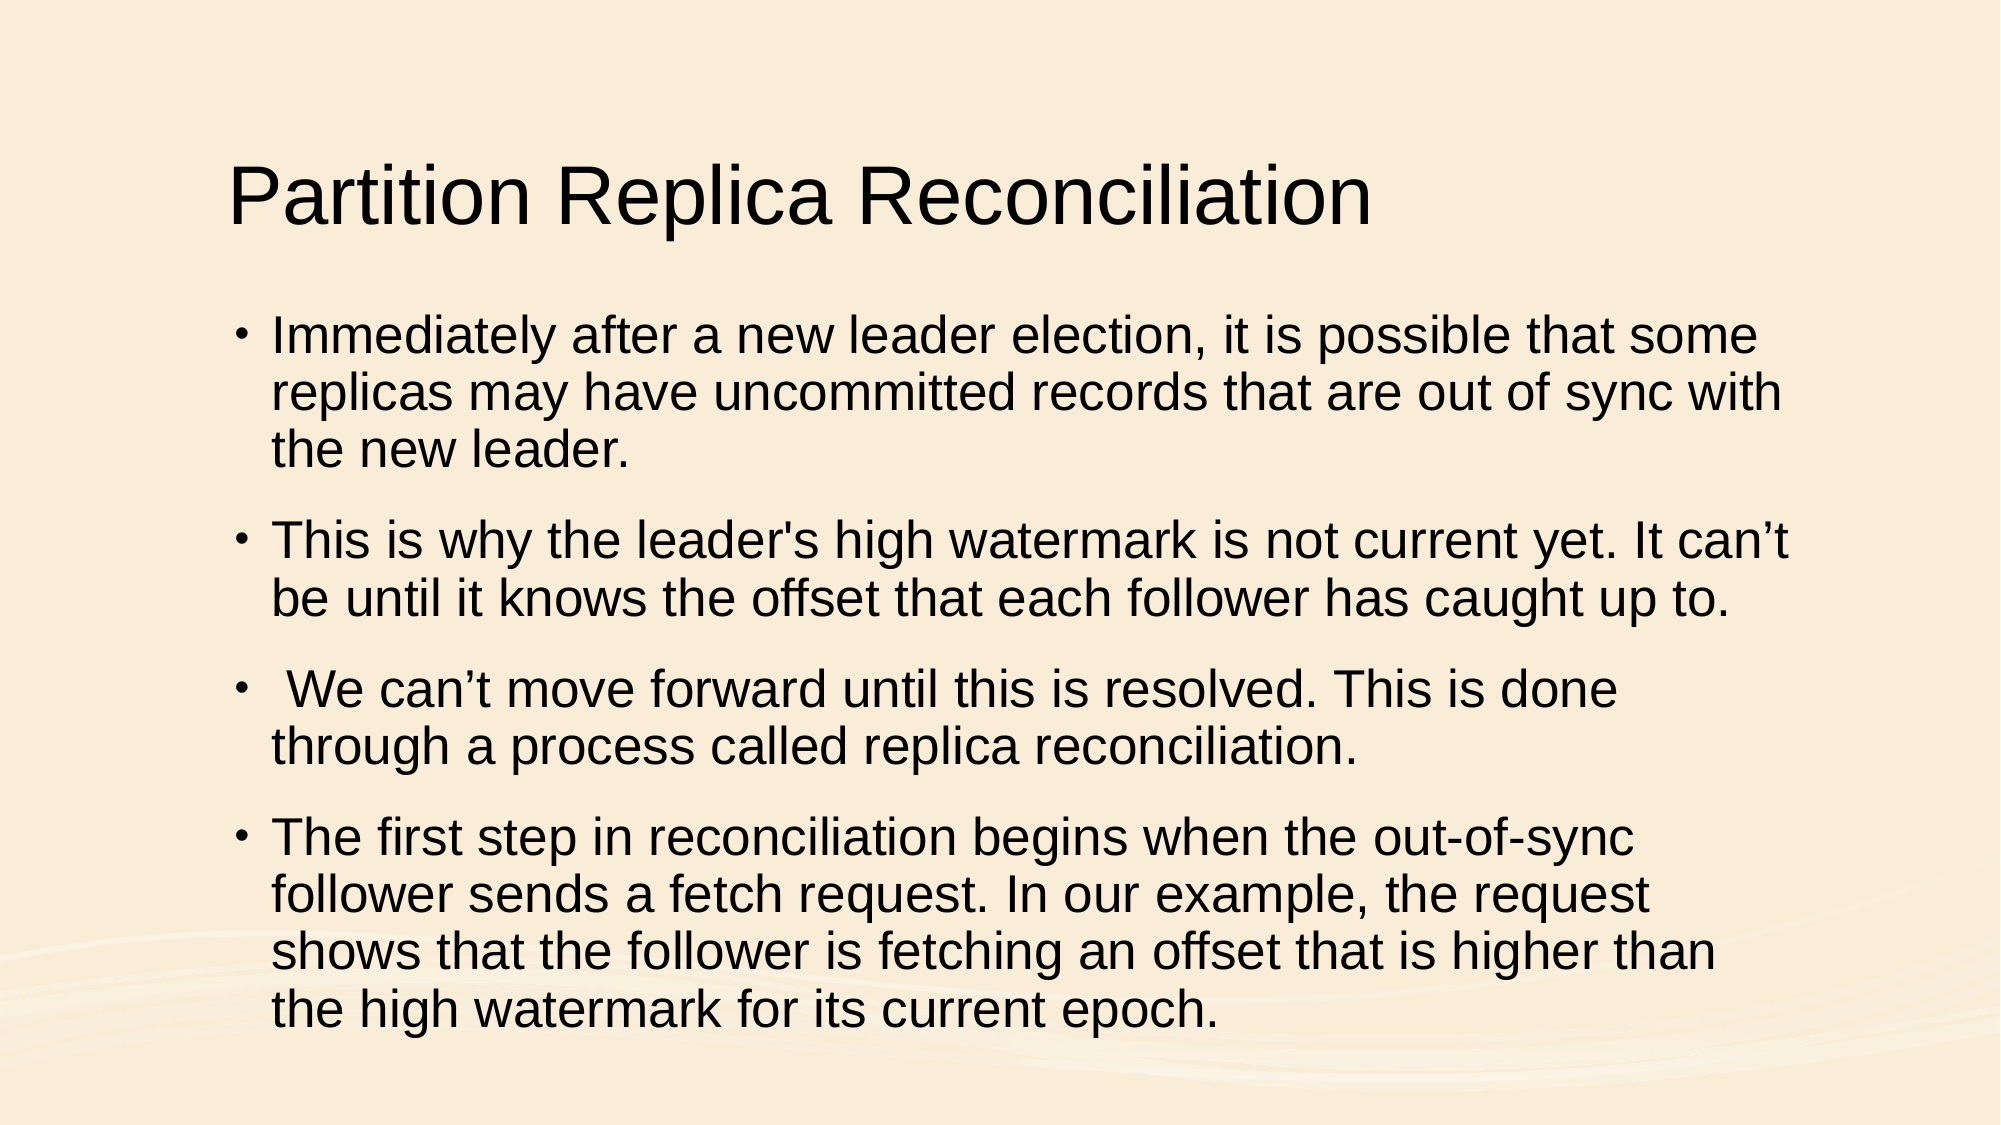

# Partition Replica Reconciliation
Immediately after a new leader election, it is possible that some replicas may have uncommitted records that are out of sync with the new leader.
This is why the leader's high watermark is not current yet. It can’t be until it knows the offset that each follower has caught up to.
 We can’t move forward until this is resolved. This is done through a process called replica reconciliation.
The first step in reconciliation begins when the out-of-sync follower sends a fetch request. In our example, the request shows that the follower is fetching an offset that is higher than the high watermark for its current epoch.